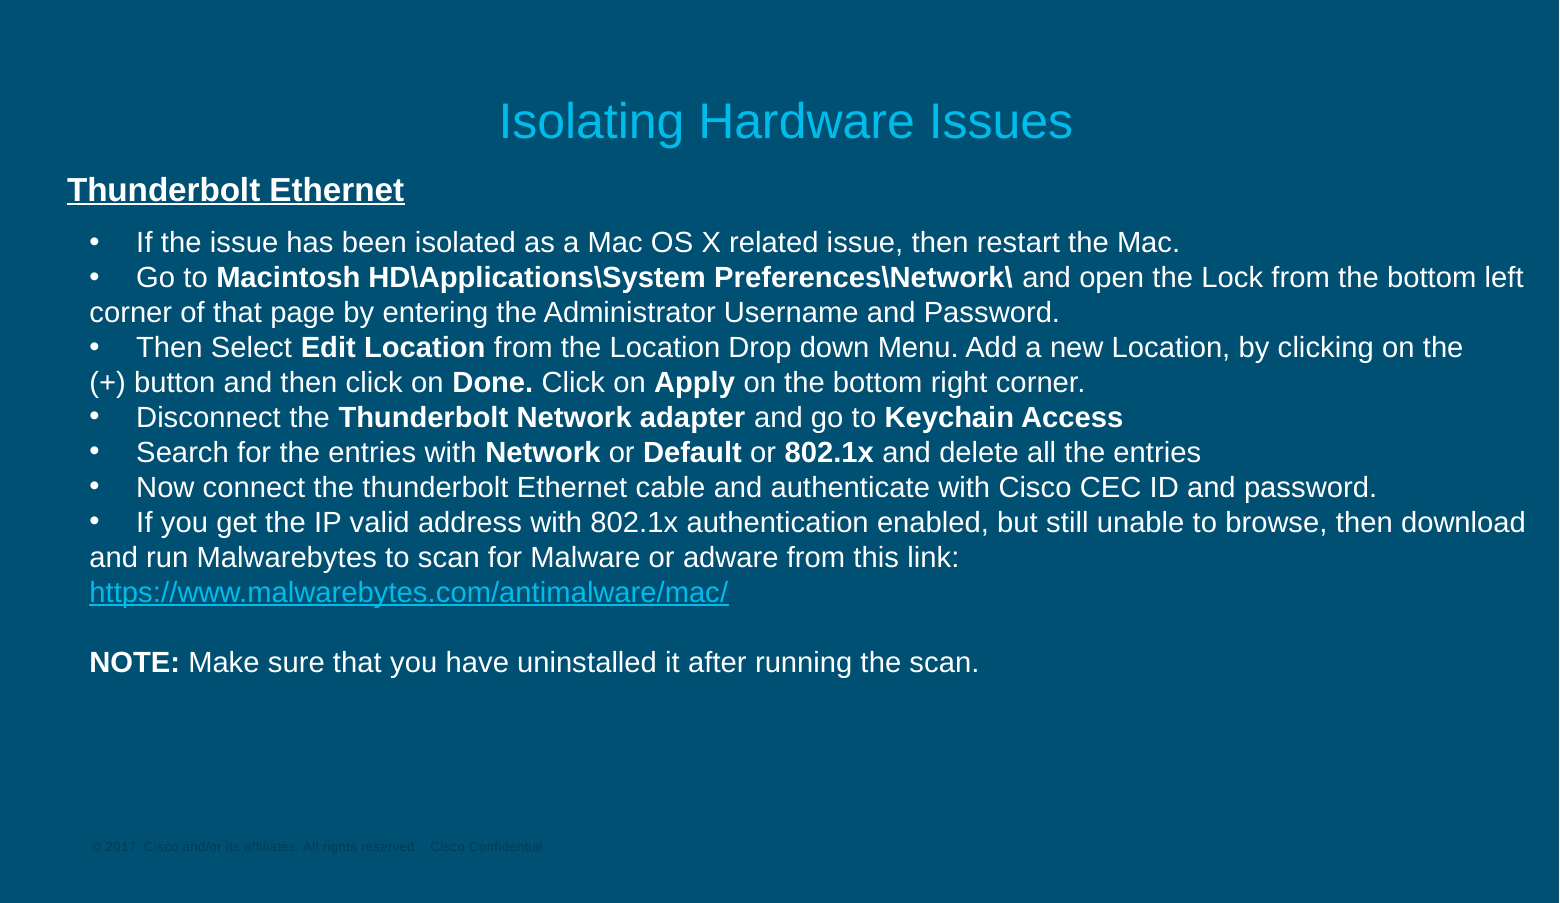

# Isolating Hardware Issues
Thunderbolt Ethernet
If the issue has been isolated as a Mac OS X related issue, then restart the Mac.
Go to Macintosh HD\Applications\System Preferences\Network\ and open the Lock from the bottom left
corner of that page by entering the Administrator Username and Password.
Then Select Edit Location from the Location Drop down Menu. Add a new Location, by clicking on the
(+) button and then click on Done. Click on Apply on the bottom right corner.
Disconnect the Thunderbolt Network adapter and go to Keychain Access
Search for the entries with Network or Default or 802.1x and delete all the entries
Now connect the thunderbolt Ethernet cable and authenticate with Cisco CEC ID and password.
If you get the IP valid address with 802.1x authentication enabled, but still unable to browse, then download
and run Malwarebytes to scan for Malware or adware from this link:
https://www.malwarebytes.com/antimalware/mac/

NOTE: Make sure that you have uninstalled it after running the scan.